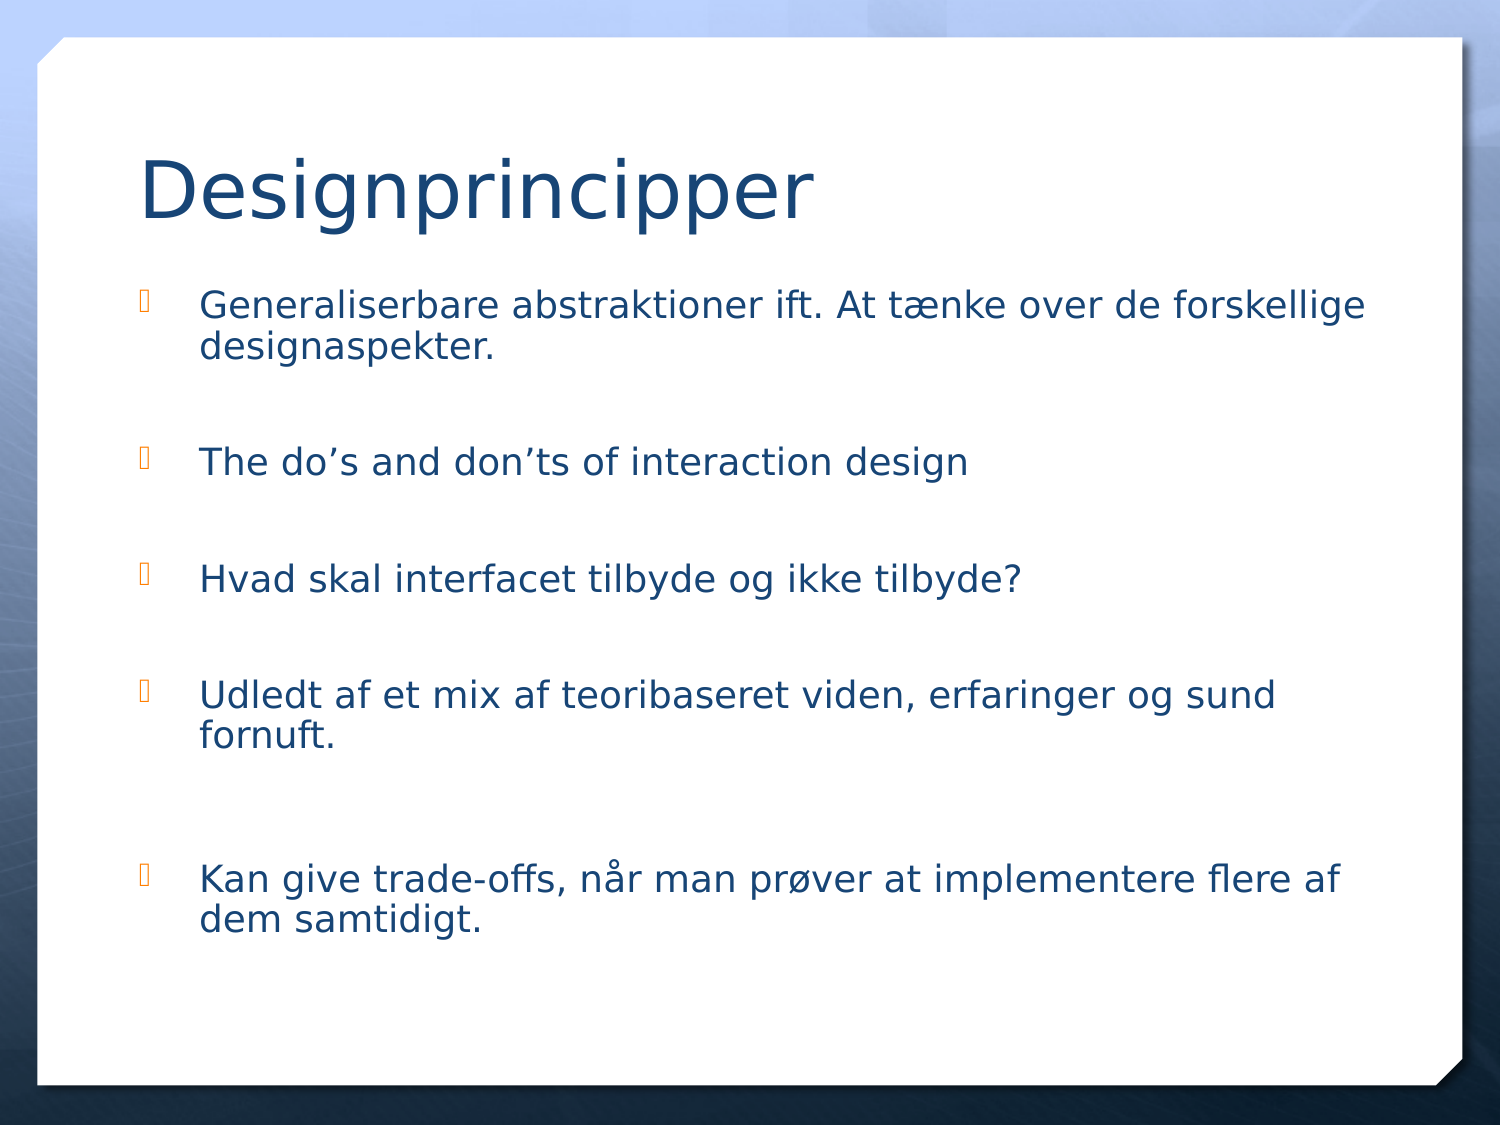

Designprincipper
Generaliserbare abstraktioner ift. At tænke over de forskellige designaspekter.

The do’s and don’ts of interaction design

Hvad skal interfacet tilbyde og ikke tilbyde?

Udledt af et mix af teoribaseret viden, erfaringer og sund fornuft.

Kan give trade-offs, når man prøver at implementere flere af dem samtidigt.